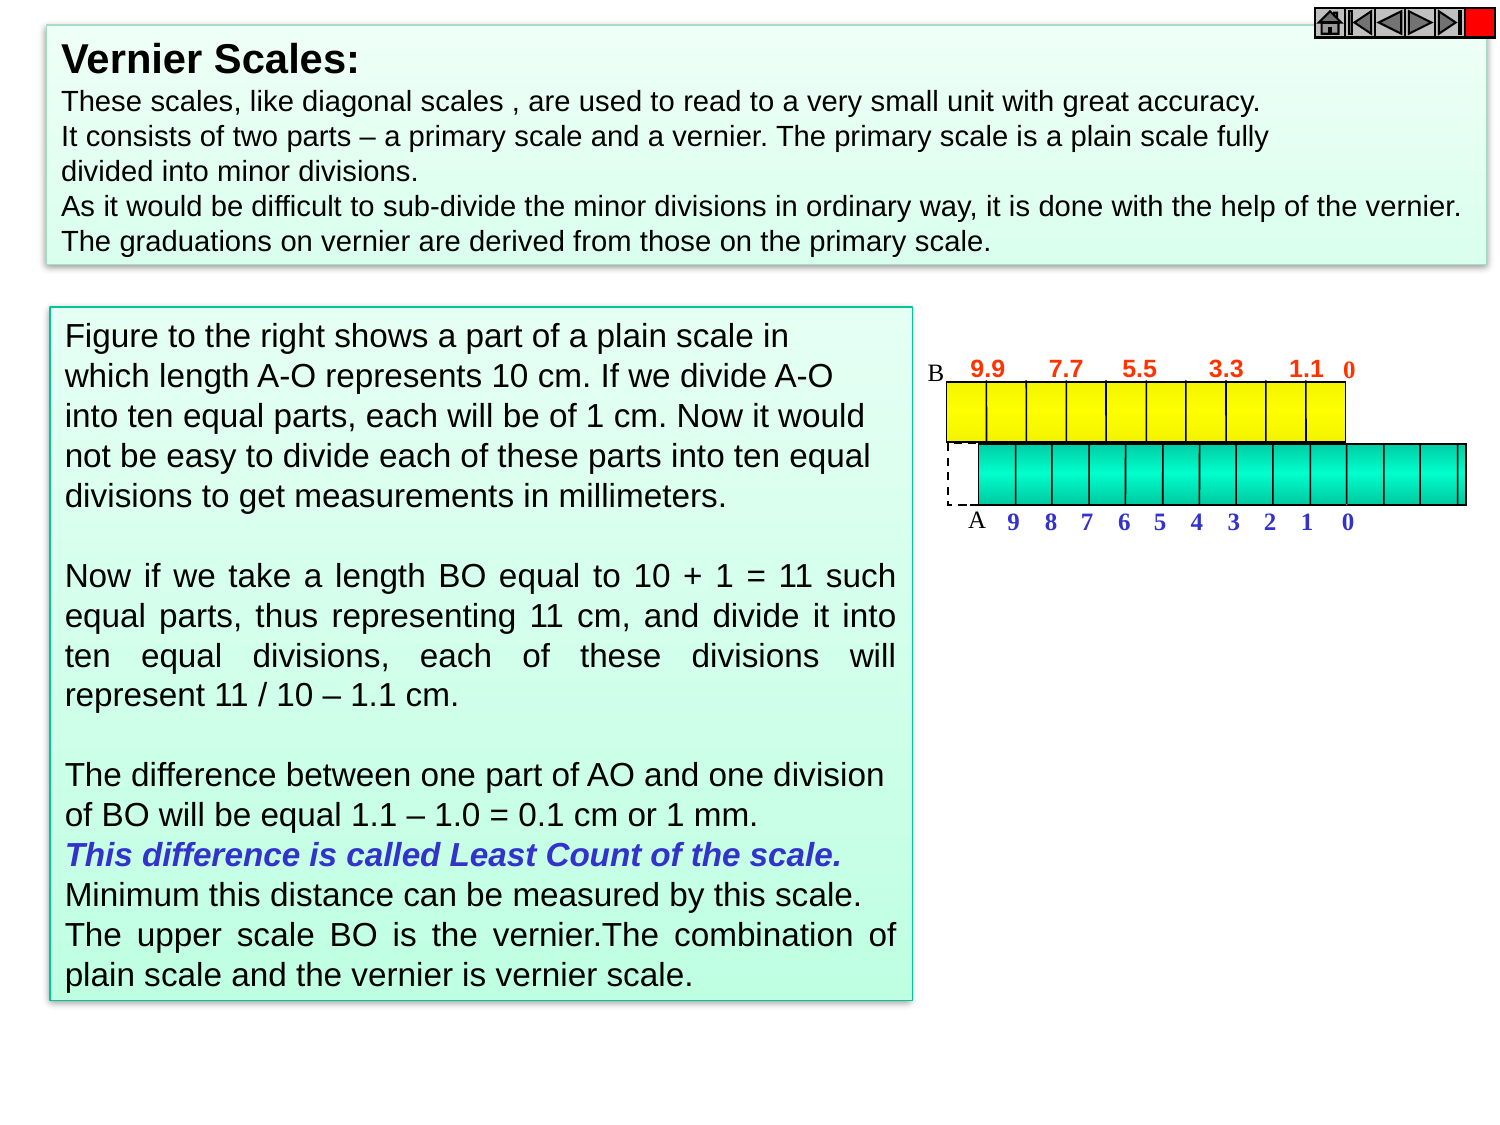

Vernier Scales:
These scales, like diagonal scales , are used to read to a very small unit with great accuracy.
It consists of two parts – a primary scale and a vernier. The primary scale is a plain scale fully
divided into minor divisions.
As it would be difficult to sub-divide the minor divisions in ordinary way, it is done with the help of the vernier.
The graduations on vernier are derived from those on the primary scale.
Figure to the right shows a part of a plain scale in
which length A-O represents 10 cm. If we divide A-O
into ten equal parts, each will be of 1 cm. Now it would
not be easy to divide each of these parts into ten equal
divisions to get measurements in millimeters.

Now if we take a length BO equal to 10 + 1 = 11 such equal parts, thus representing 11 cm, and divide it into ten equal divisions, each of these divisions will represent 11 / 10 – 1.1 cm.

The difference between one part of AO and one division of BO will be equal 1.1 – 1.0 = 0.1 cm or 1 mm.
This difference is called Least Count of the scale.
Minimum this distance can be measured by this scale.
The upper scale BO is the vernier.The combination of plain scale and the vernier is vernier scale.

 7.7
1.1
 9.9
5.5
 3.3
0
B

A
9
8
7
6
5
4
3
2
1
 0